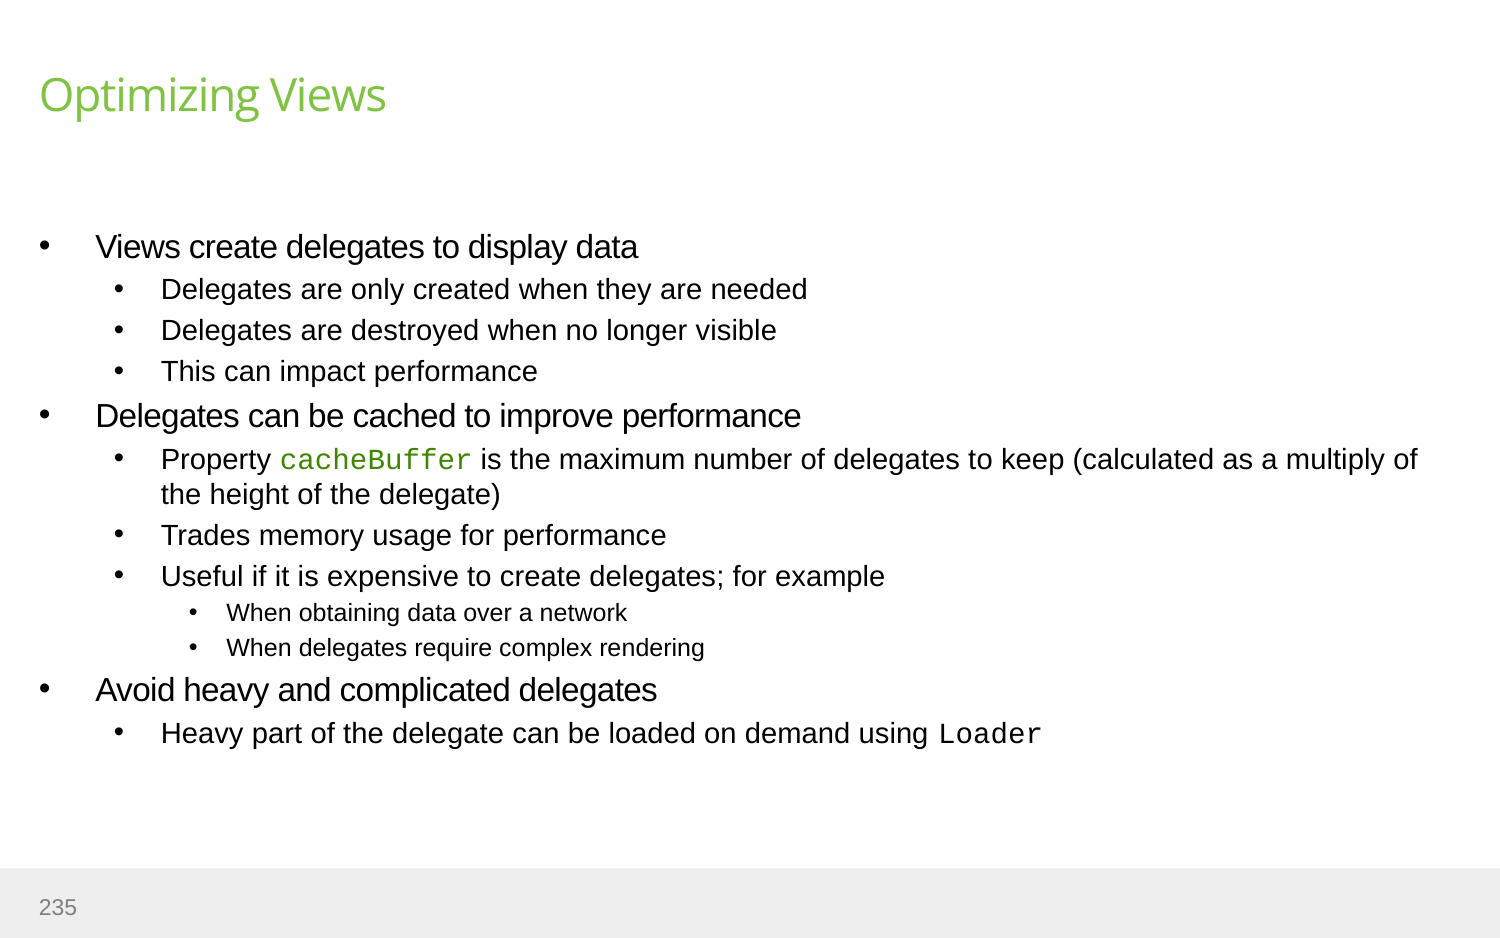

# Optimizing Views
Views create delegates to display data
Delegates are only created when they are needed
Delegates are destroyed when no longer visible
This can impact performance
Delegates can be cached to improve performance
Property cacheBuffer is the maximum number of delegates to keep (calculated as a multiply of the height of the delegate)
Trades memory usage for performance
Useful if it is expensive to create delegates; for example
When obtaining data over a network
When delegates require complex rendering
Avoid heavy and complicated delegates
Heavy part of the delegate can be loaded on demand using Loader
235